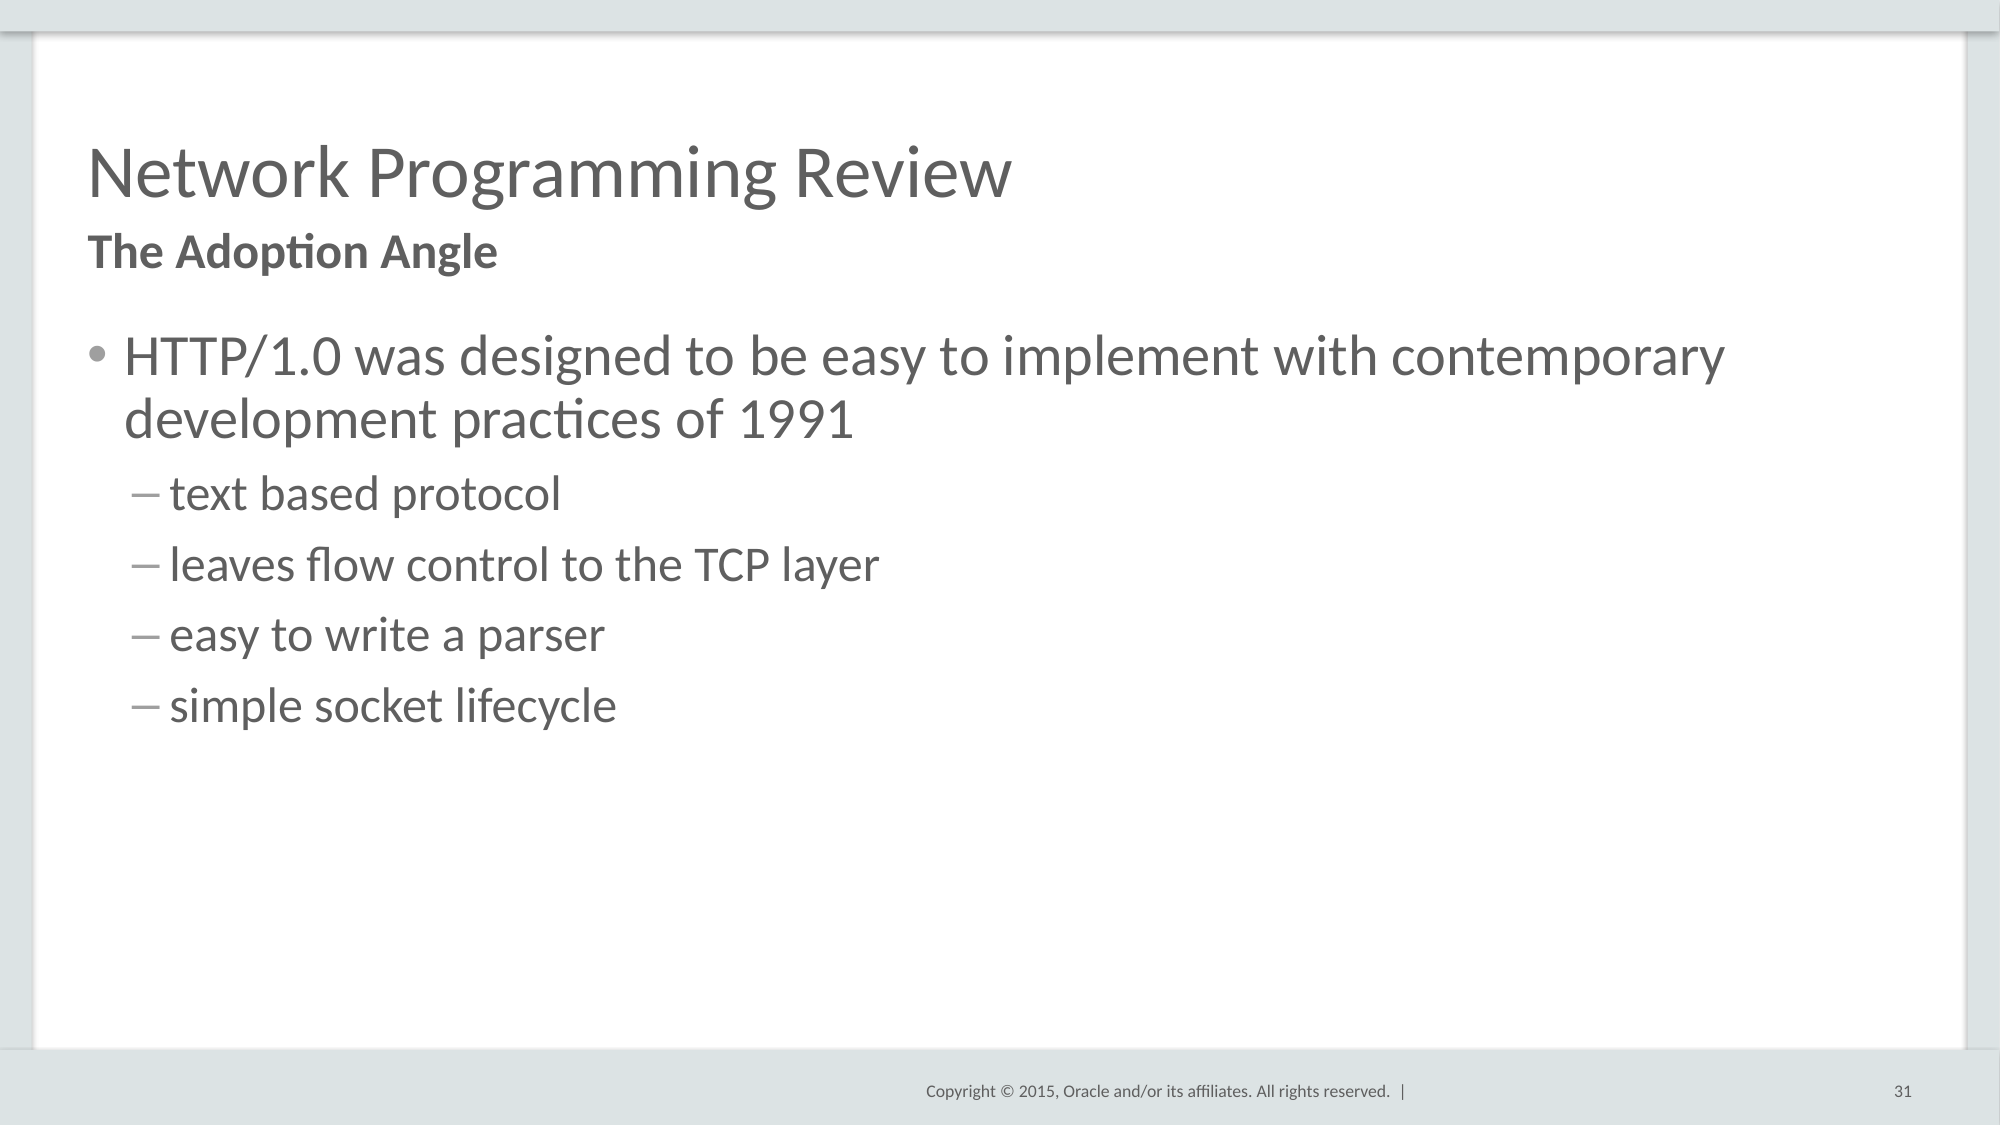

# Network Programming Review
The Adoption Angle
HTTP/1.0 was designed to be easy to implement with contemporary development practices of 1991
text based protocol
leaves flow control to the TCP layer
easy to write a parser
simple socket lifecycle
31